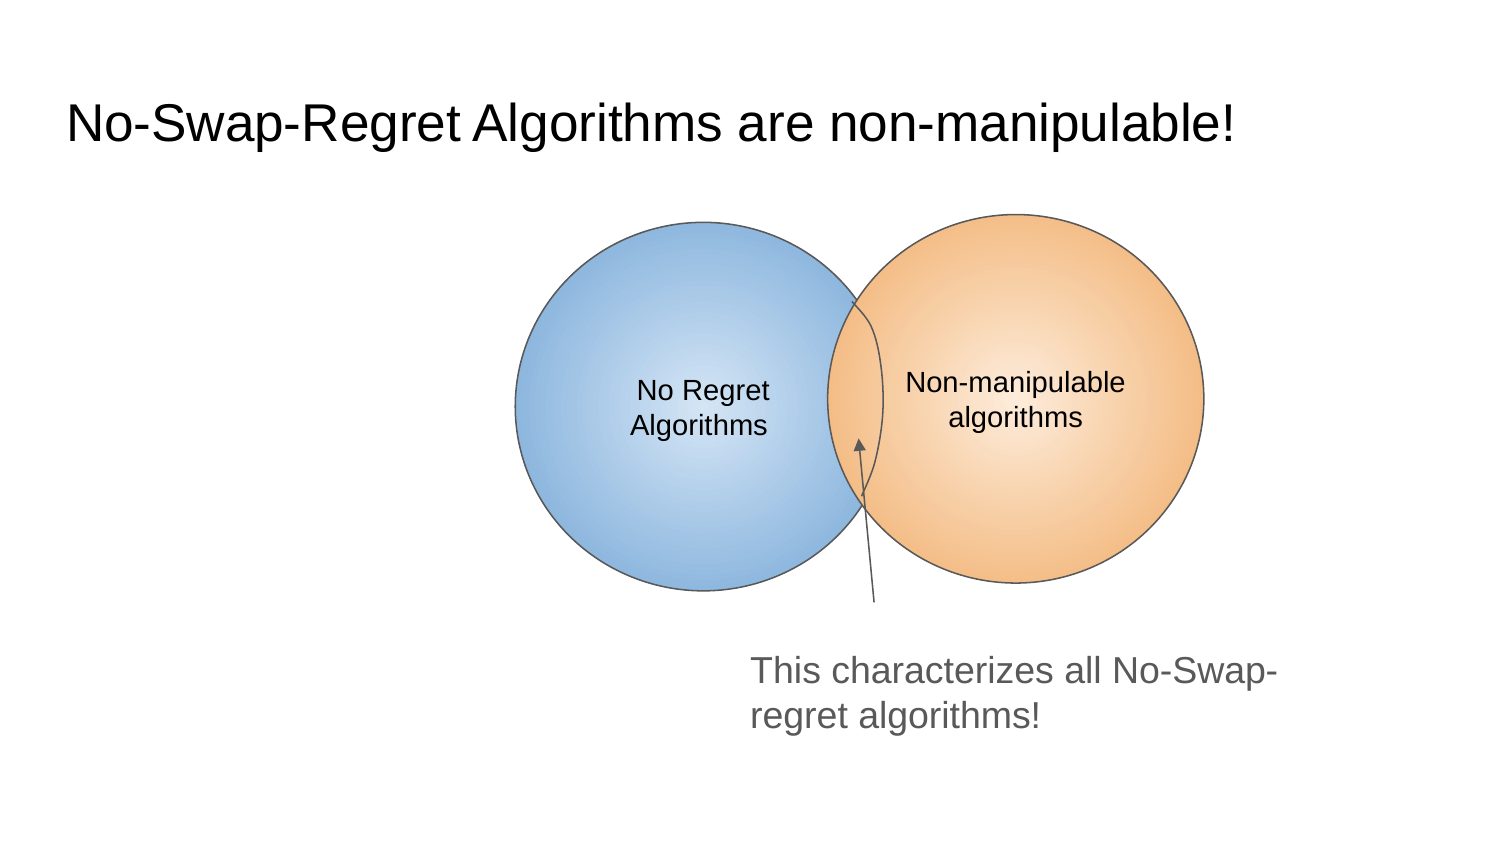

# No-Swap-Regret Algorithms are non-manipulable!
Non-manipulable algorithms
No Regret Algorithms

This characterizes all No-Swap-regret algorithms!